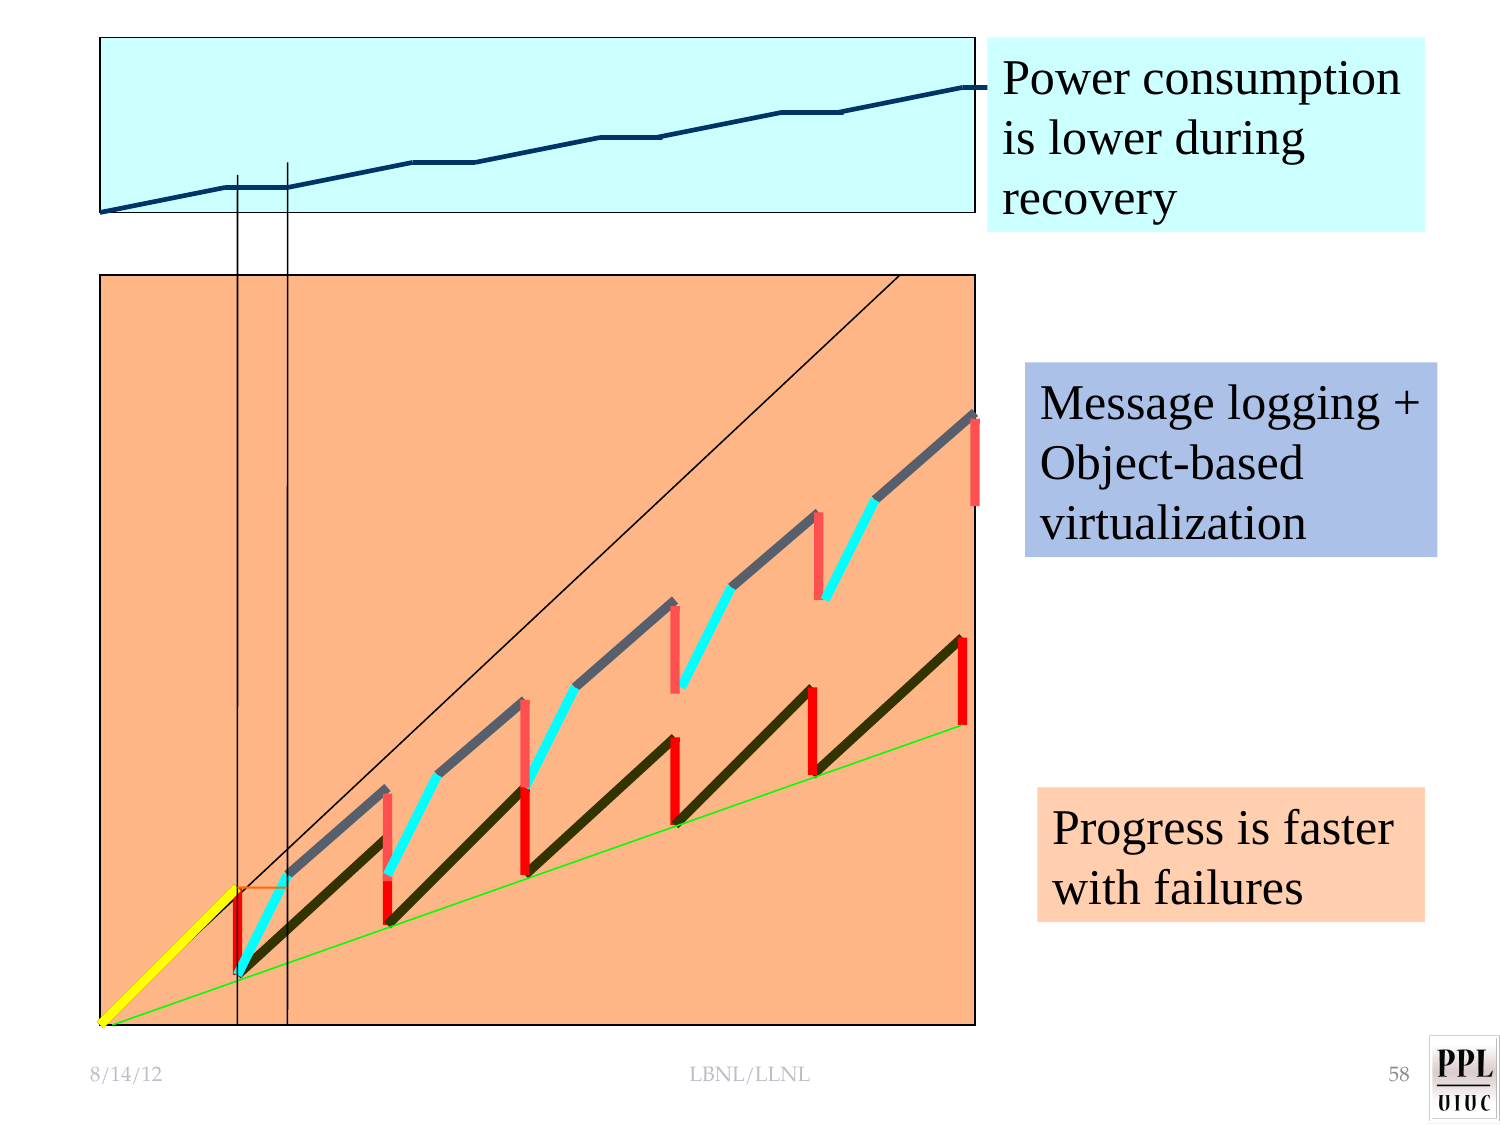

Power consumption is lower during recovery

Message logging + Object-based virtualization

Progress is faster with failures

8/14/12
LBNL/LLNL
58